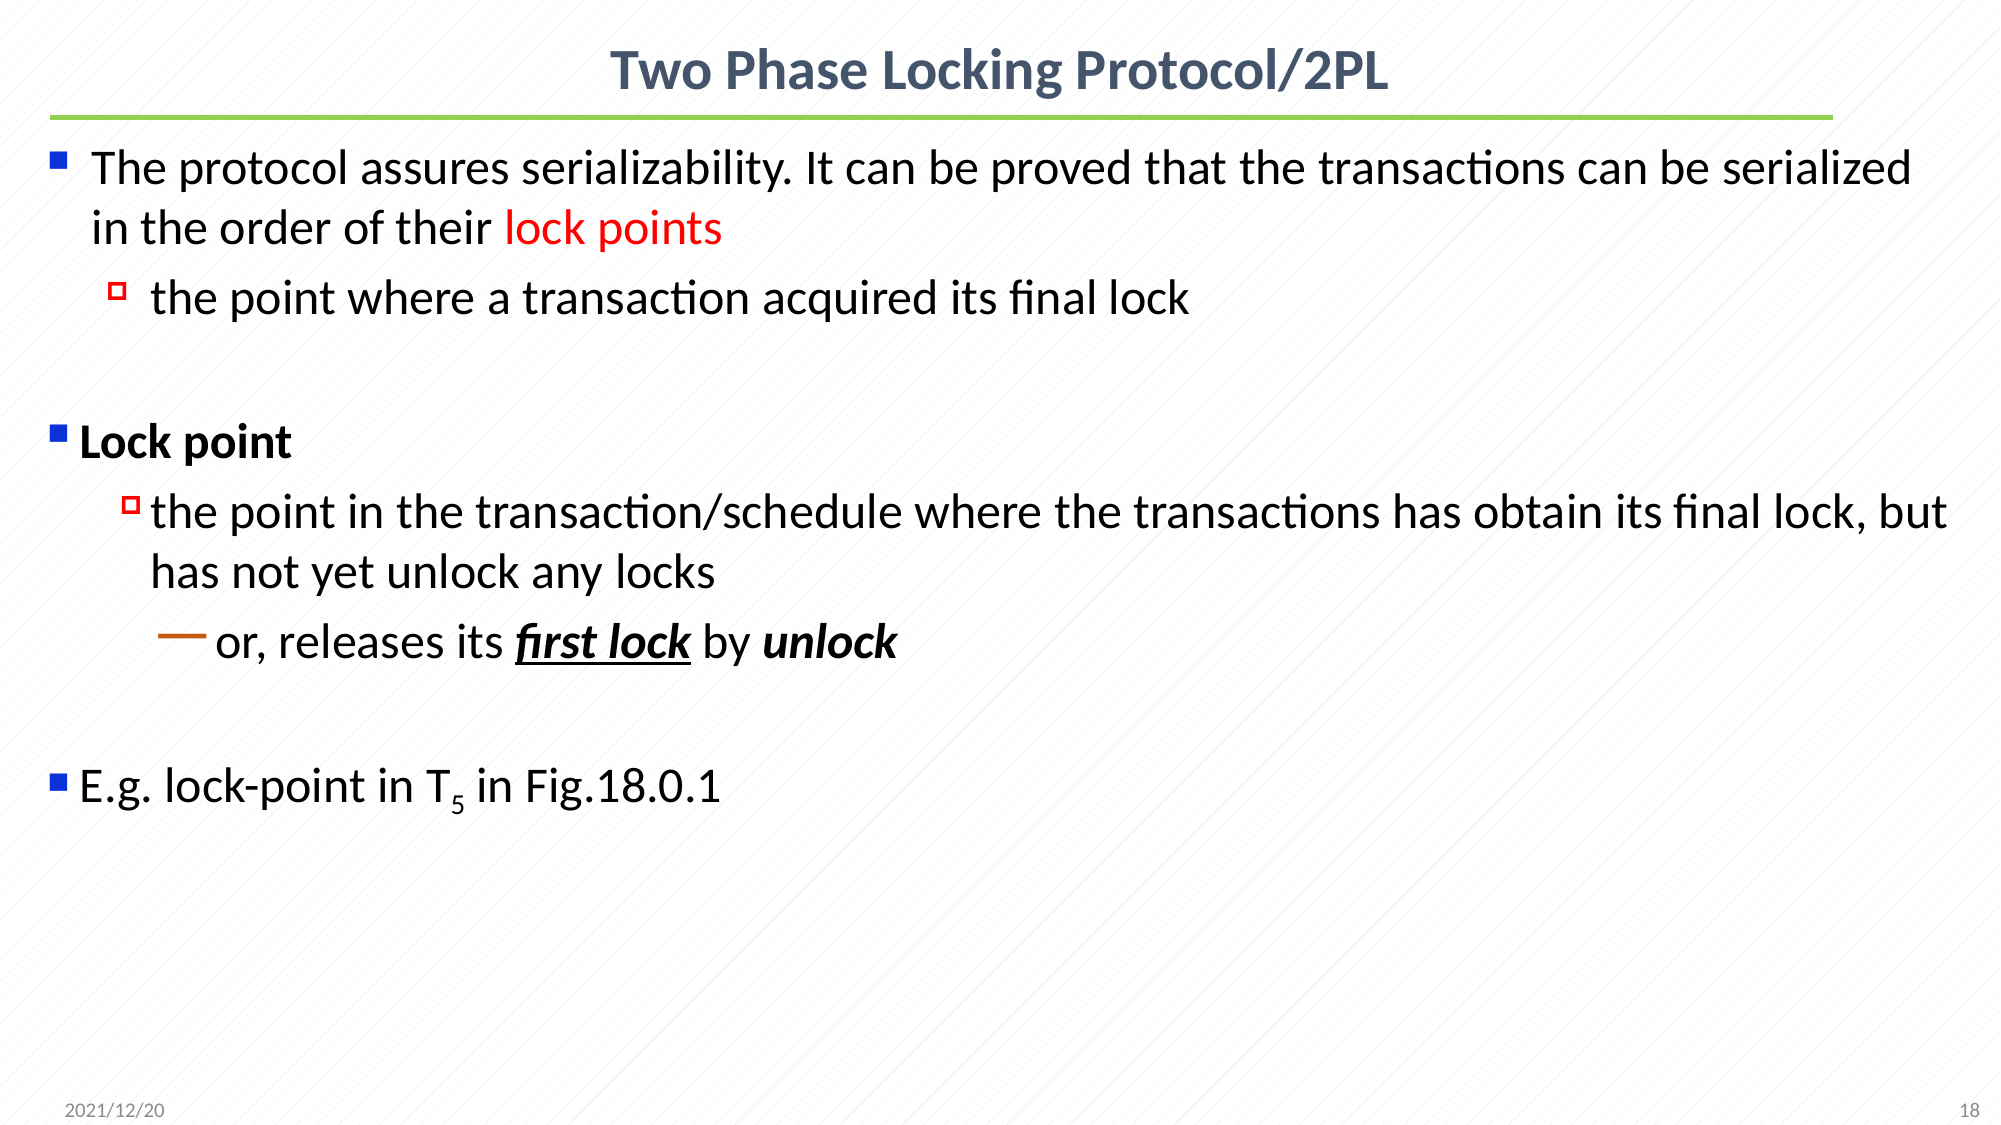

# Two Phase Locking Protocol/2PL
The protocol assures serializability. It can be proved that the transactions can be serialized in the order of their lock points
the point where a transaction acquired its final lock

Lock point
the point in the transaction/schedule where the transactions has obtain its final lock, but has not yet unlock any locks
or, releases its first lock by unlock

E.g. lock-point in T5 in Fig.18.0.1

18
2021/12/20